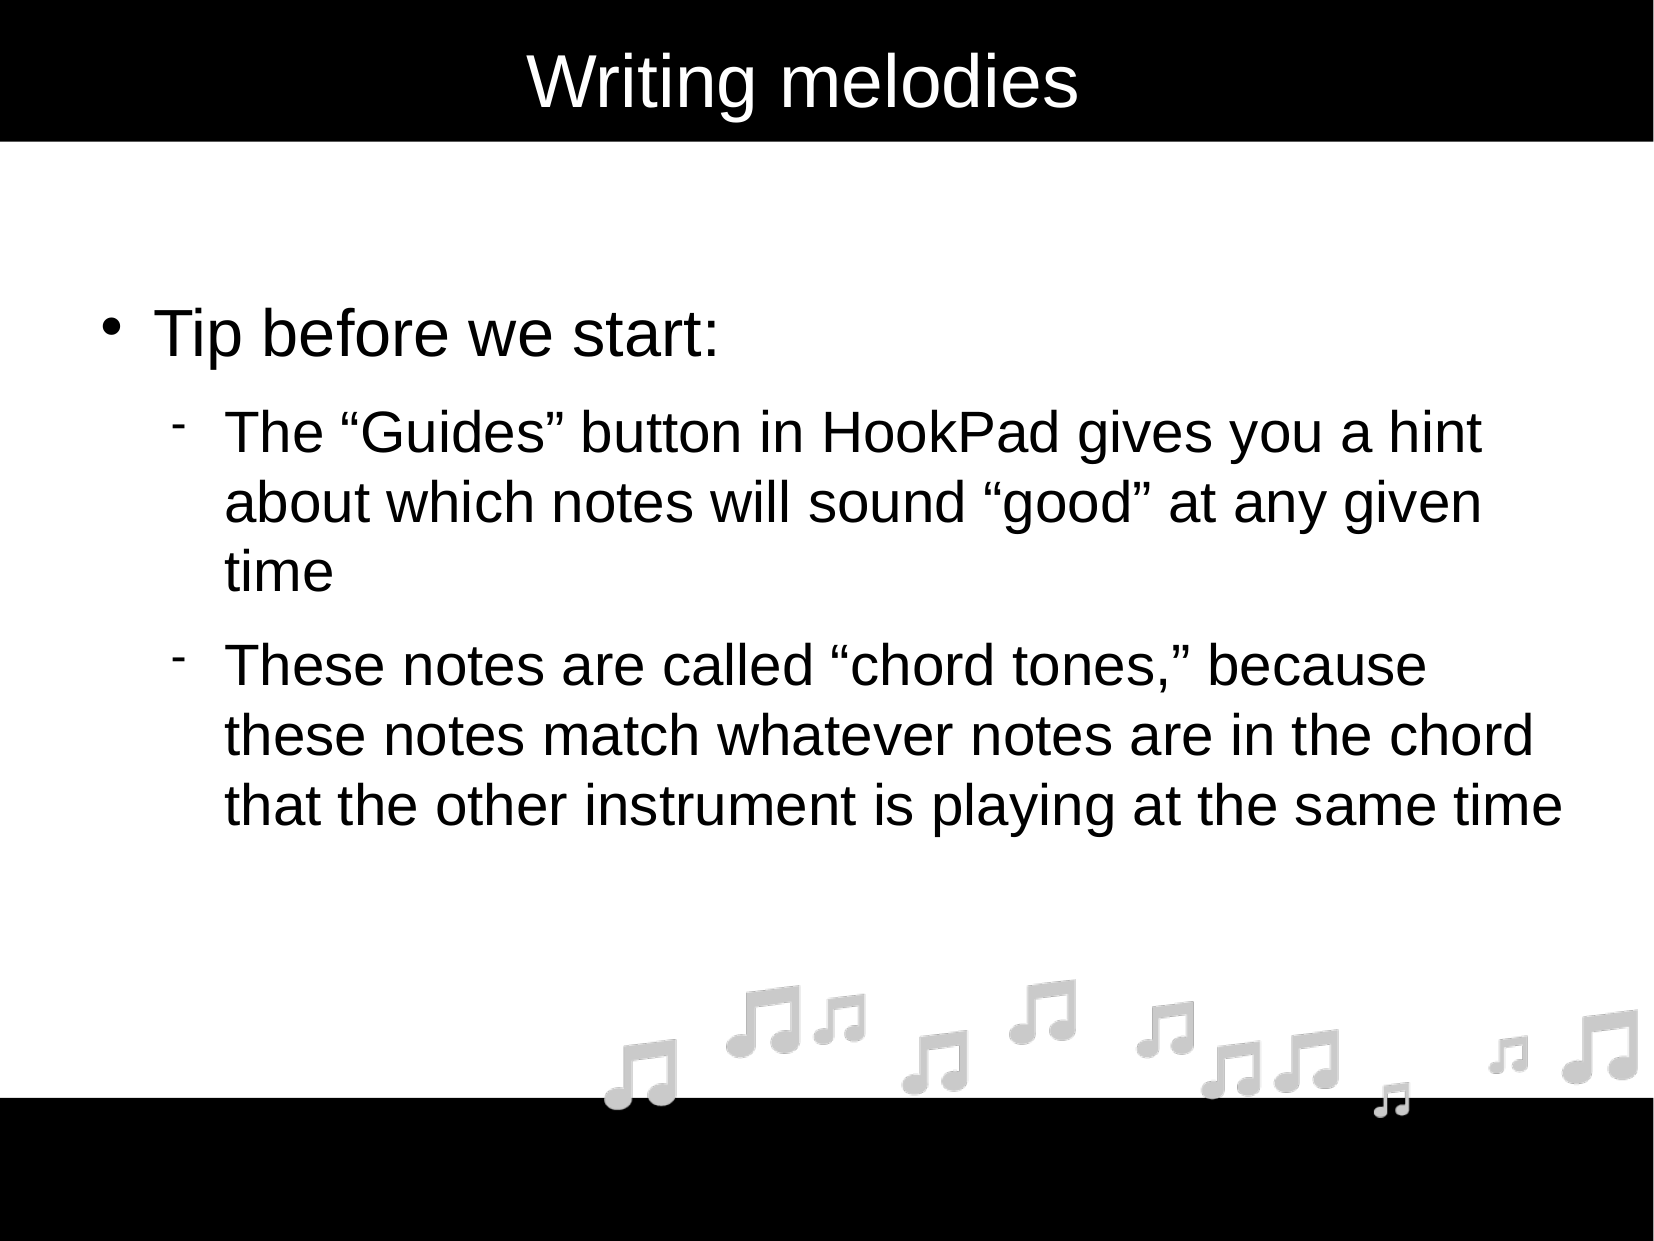

# Writing melodies
Tip before we start:
The “Guides” button in HookPad gives you a hint about which notes will sound “good” at any given time
These notes are called “chord tones,” because these notes match whatever notes are in the chord that the other instrument is playing at the same time